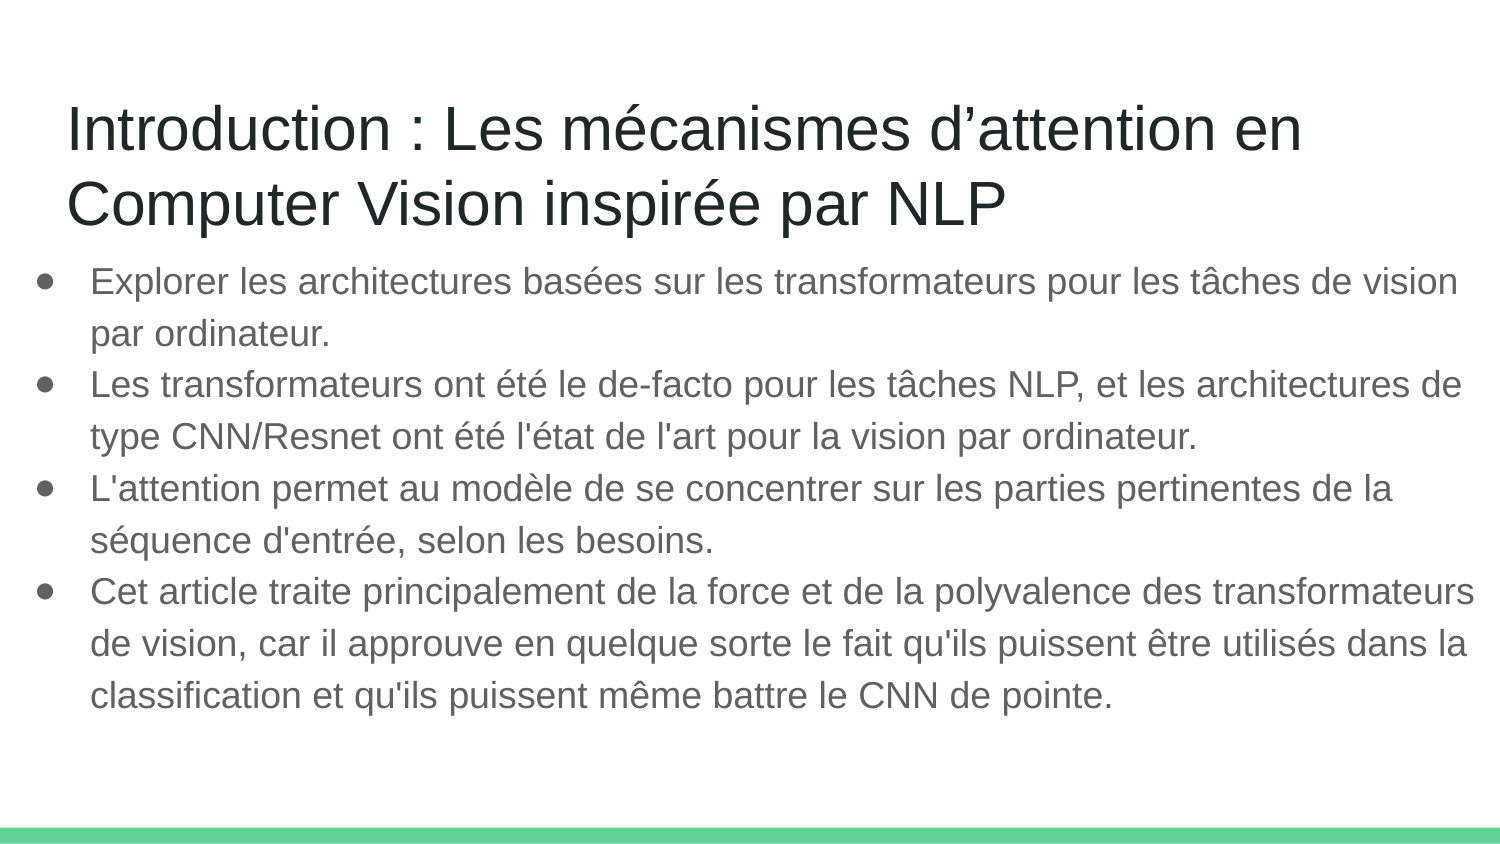

# Introduction : Les mécanismes d’attention en Computer Vision inspirée par NLP
Explorer les architectures basées sur les transformateurs pour les tâches de vision par ordinateur.
Les transformateurs ont été le de-facto pour les tâches NLP, et les architectures de type CNN/Resnet ont été l'état de l'art pour la vision par ordinateur.
L'attention permet au modèle de se concentrer sur les parties pertinentes de la séquence d'entrée, selon les besoins.
Cet article traite principalement de la force et de la polyvalence des transformateurs de vision, car il approuve en quelque sorte le fait qu'ils puissent être utilisés dans la classification et qu'ils puissent même battre le CNN de pointe.